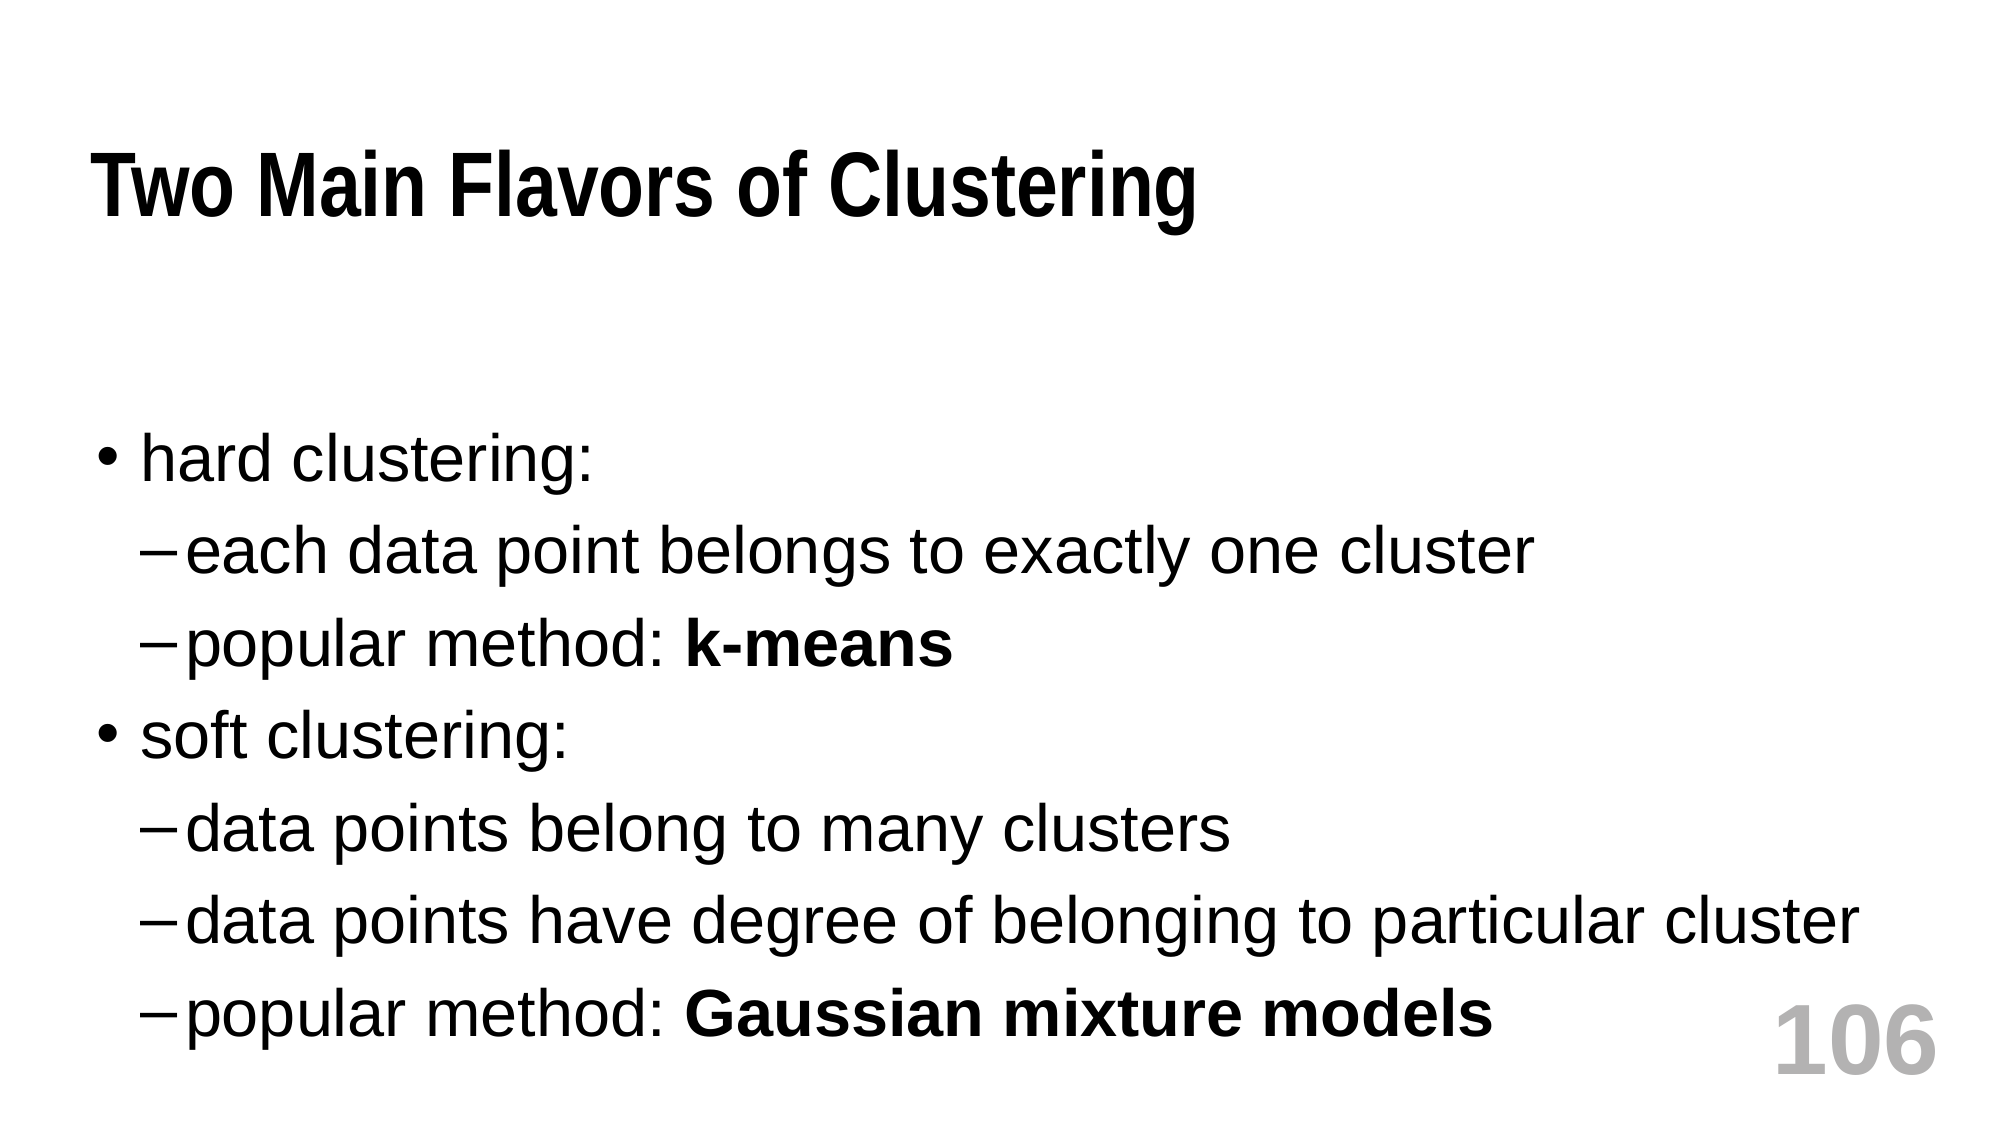

# Two Main Flavors of Clustering
hard clustering:
each data point belongs to exactly one cluster
popular method: k-means
soft clustering:
data points belong to many clusters
data points have degree of belonging to particular cluster
popular method: Gaussian mixture models
106